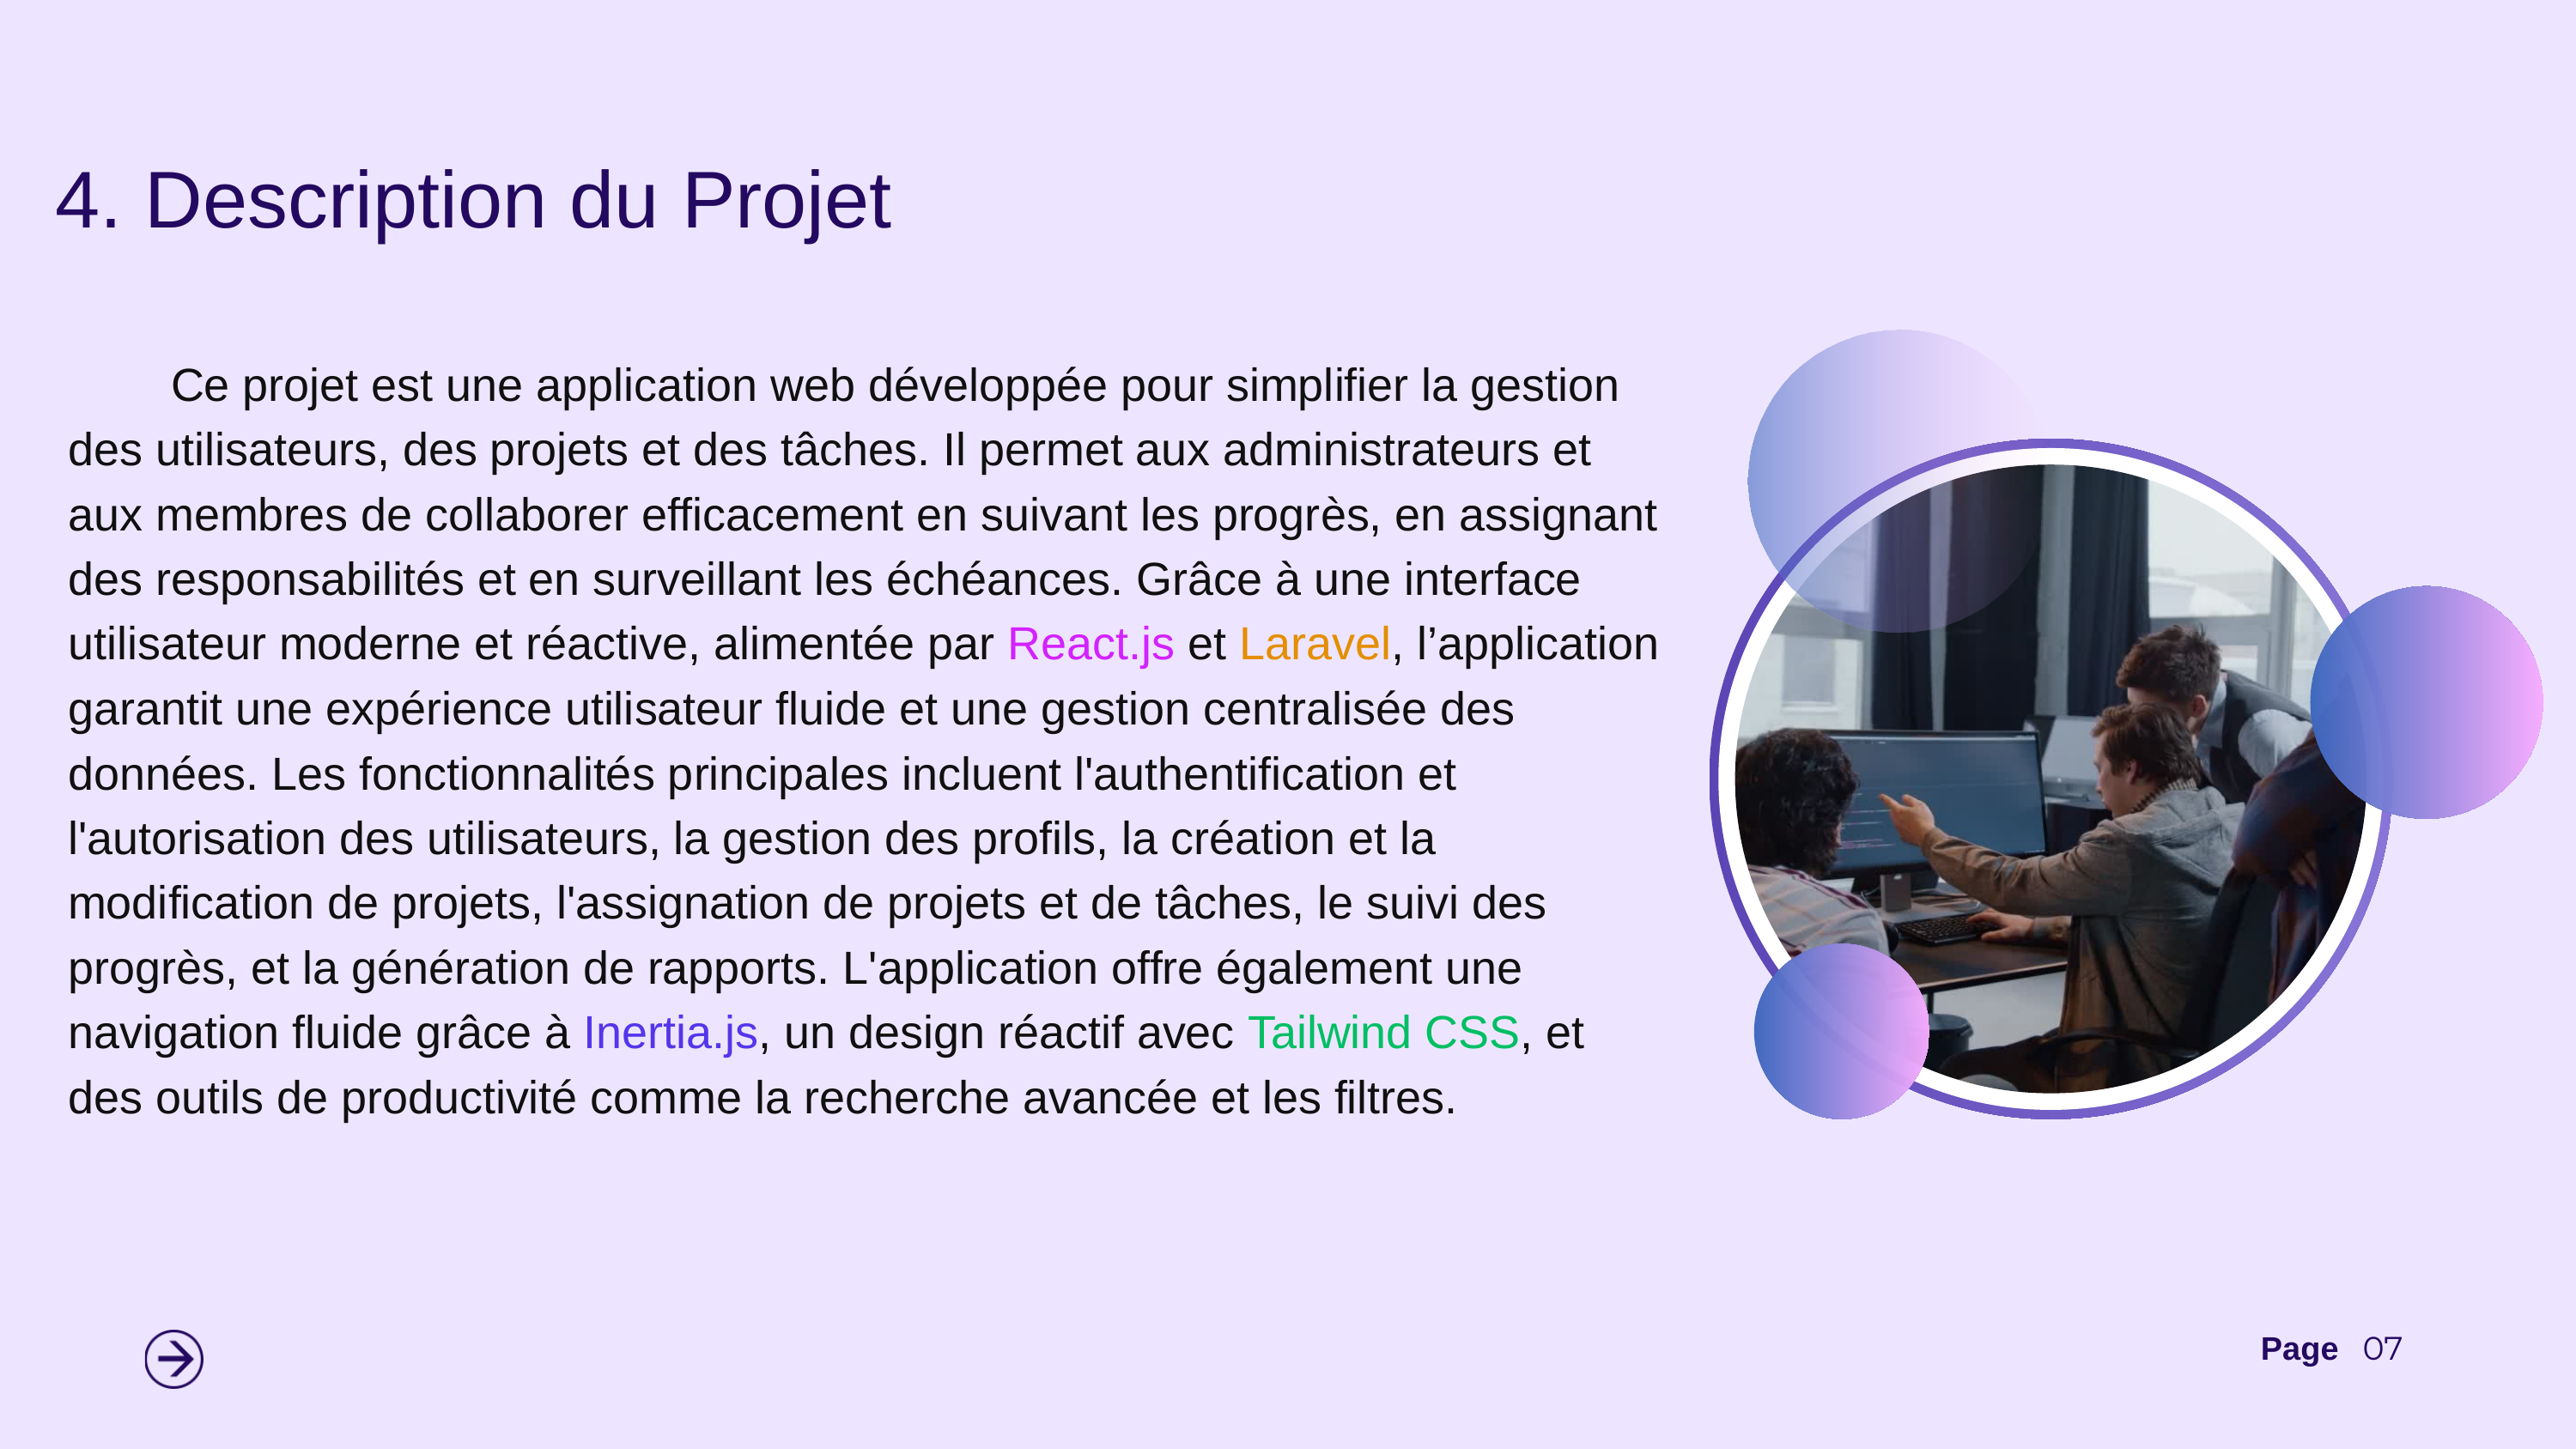

4. Description du Projet

        Ce projet est une application web développée pour simplifier la gestion des utilisateurs, des projets et des tâches. Il permet aux administrateurs et aux membres de collaborer efficacement en suivant les progrès, en assignant des responsabilités et en surveillant les échéances. Grâce à une interface utilisateur moderne et réactive, alimentée par React.js et Laravel, l’application garantit une expérience utilisateur fluide et une gestion centralisée des données. Les fonctionnalités principales incluent l'authentification et l'autorisation des utilisateurs, la gestion des profils, la création et la modification de projets, l'assignation de projets et de tâches, le suivi des progrès, et la génération de rapports. L'application offre également une navigation fluide grâce à Inertia.js, un design réactif avec Tailwind CSS, et des outils de productivité comme la recherche avancée et les filtres.

Page
07